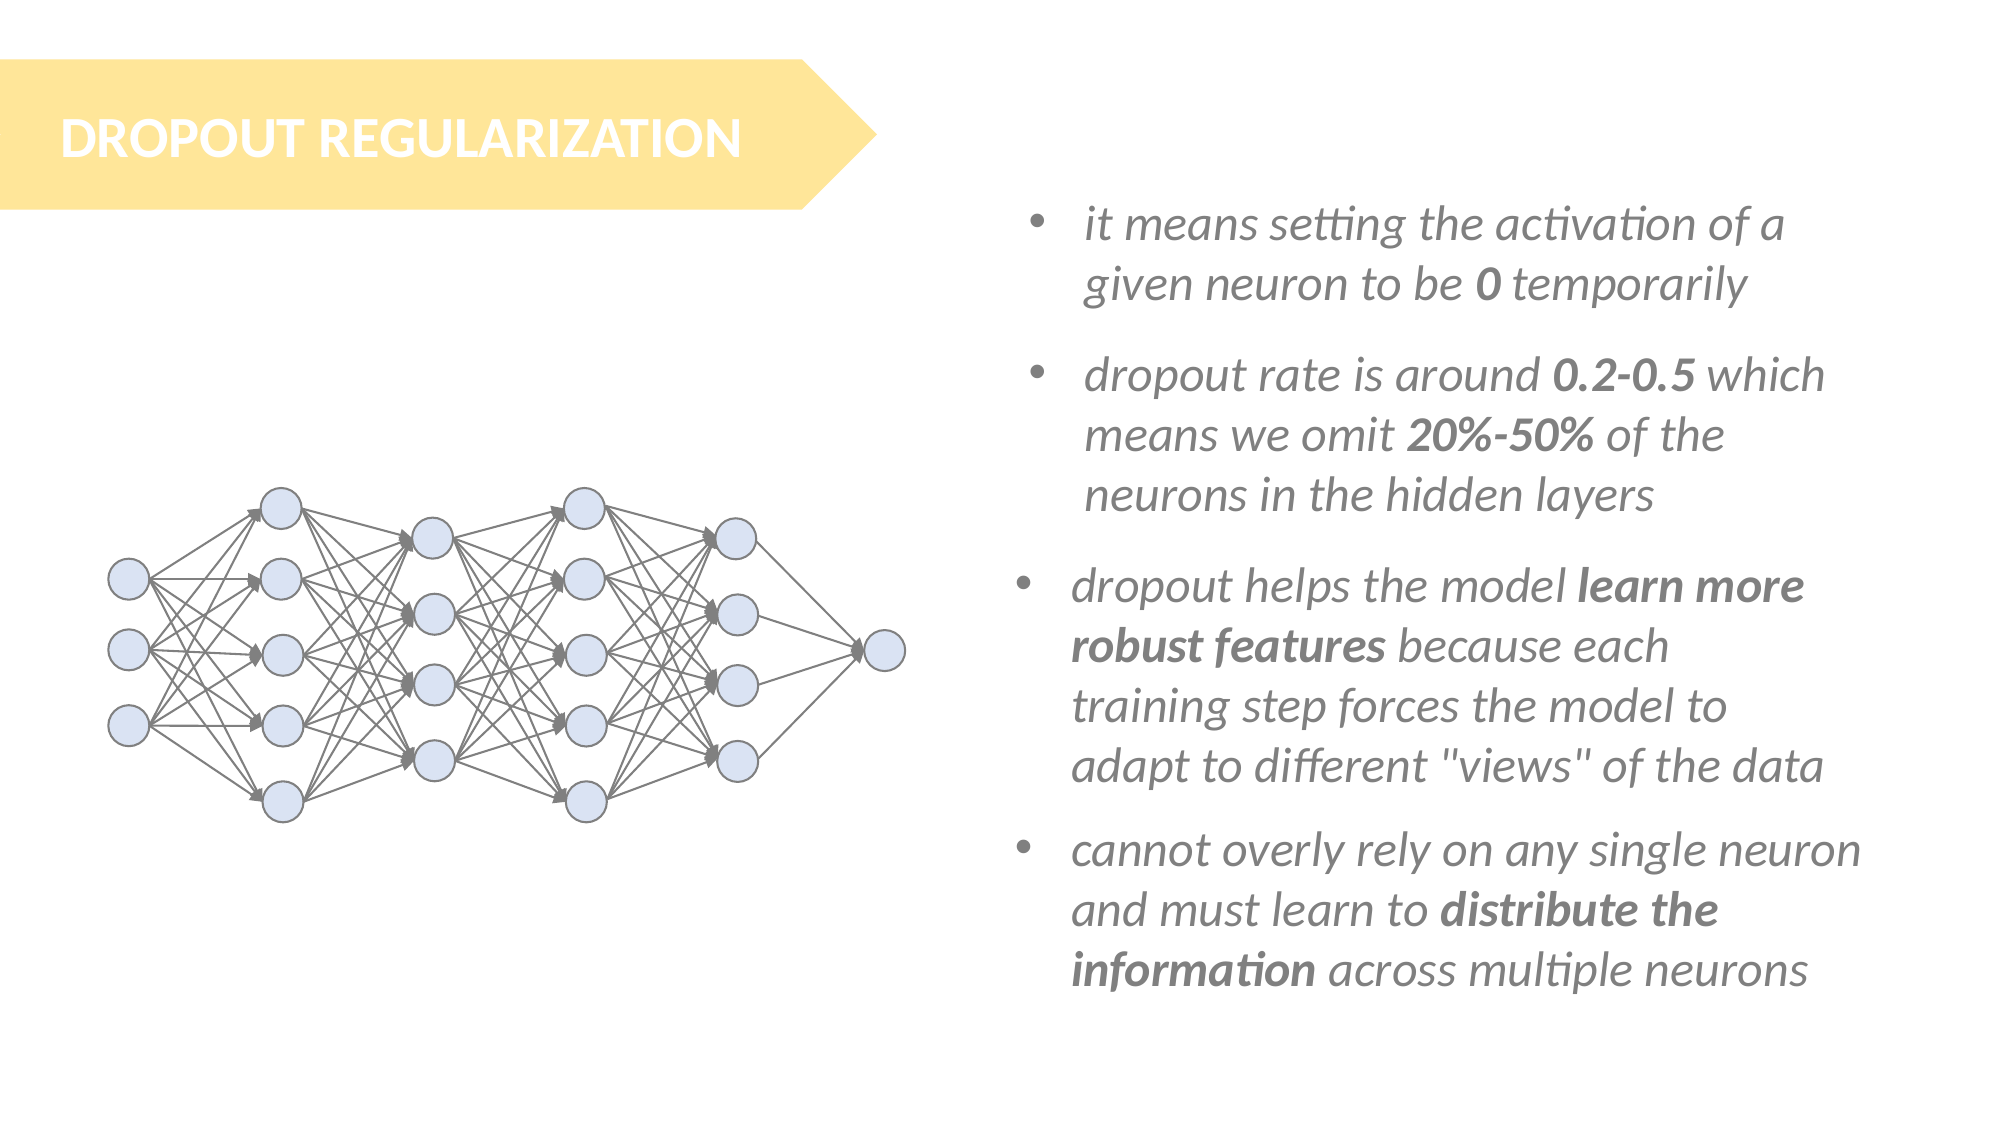

DROPOUT REGULARIZATION
it means setting the activation of a given neuron to be 0 temporarily
dropout rate is around 0.2-0.5 which means we omit 20%-50% of the neurons in the hidden layers

dropout helps the model learn more robust features because each training step forces the model to adapt to different "views" of the data

cannot overly rely on any single neuron and must learn to distribute the information across multiple neurons